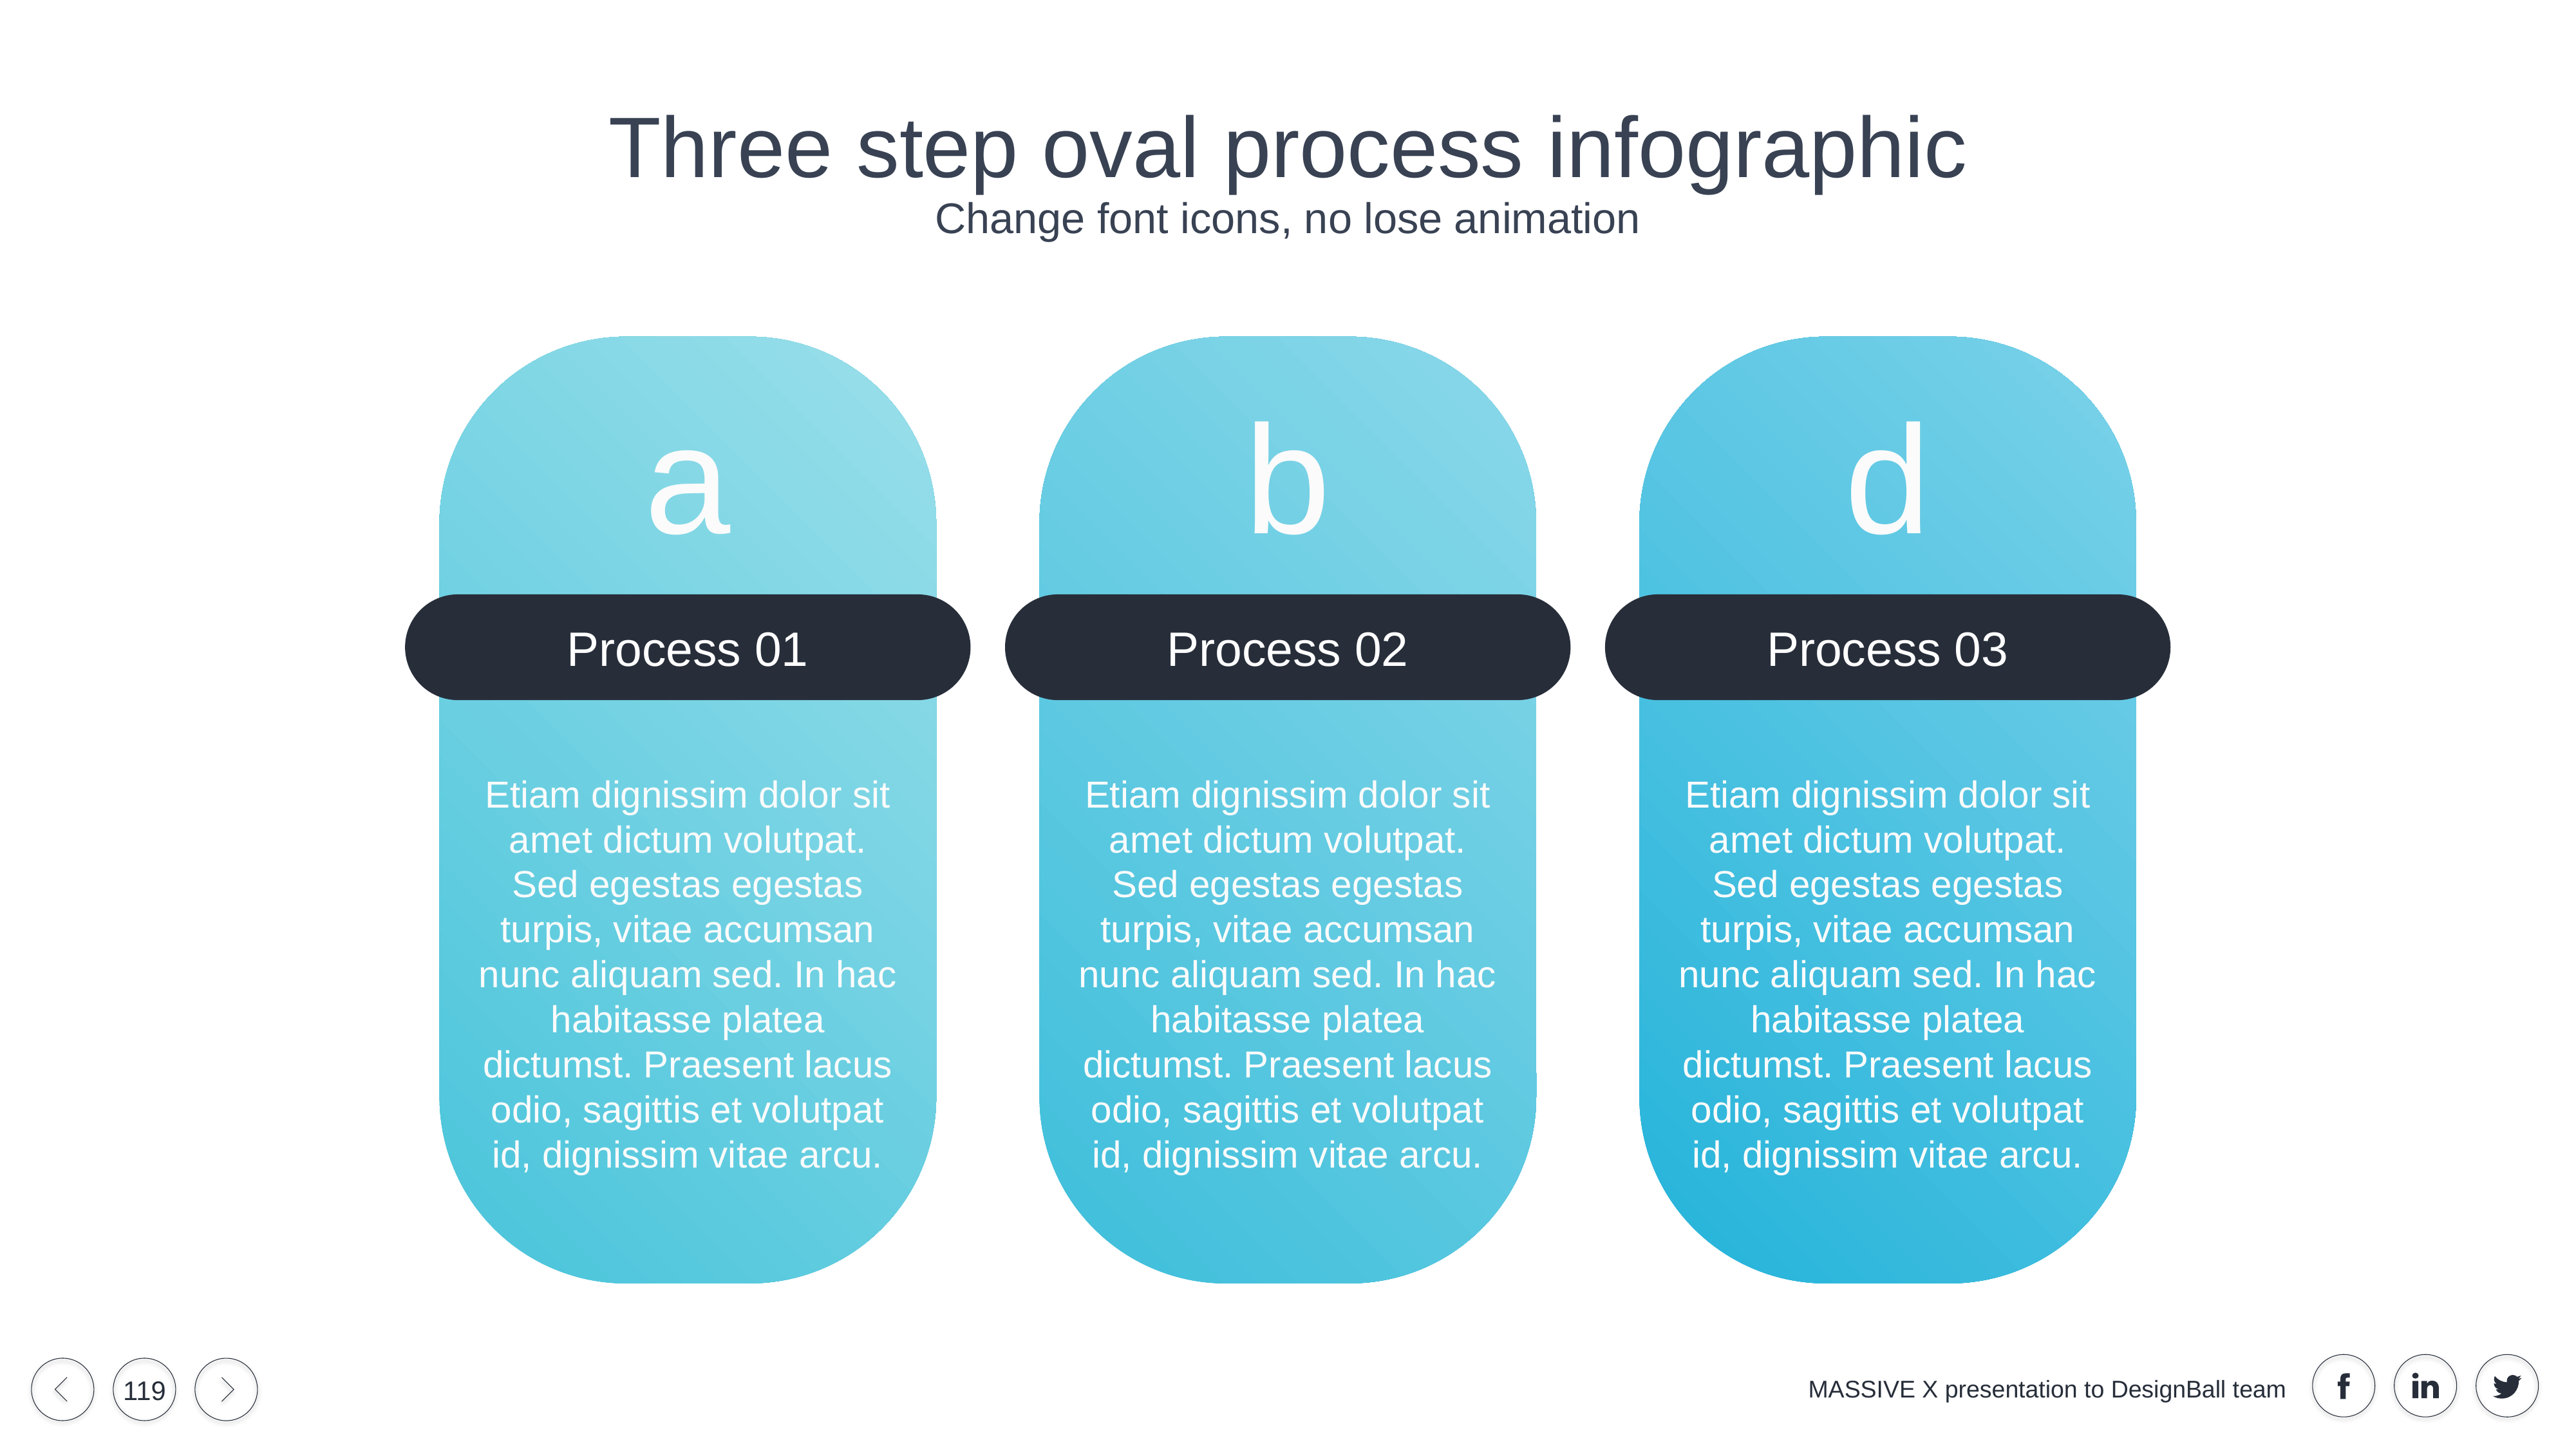

Three step oval process infographic
Change font icons, no lose animation

a
b
d
Process 01
Process 02
Process 03
Etiam dignissim dolor sit amet dictum volutpat. Sed egestas egestas turpis, vitae accumsan nunc aliquam sed. In hac habitasse platea dictumst. Praesent lacus odio, sagittis et volutpat id, dignissim vitae arcu.
Etiam dignissim dolor sit amet dictum volutpat. Sed egestas egestas turpis, vitae accumsan nunc aliquam sed. In hac habitasse platea dictumst. Praesent lacus odio, sagittis et volutpat id, dignissim vitae arcu.
Etiam dignissim dolor sit amet dictum volutpat. Sed egestas egestas turpis, vitae accumsan nunc aliquam sed. In hac habitasse platea dictumst. Praesent lacus odio, sagittis et volutpat id, dignissim vitae arcu.